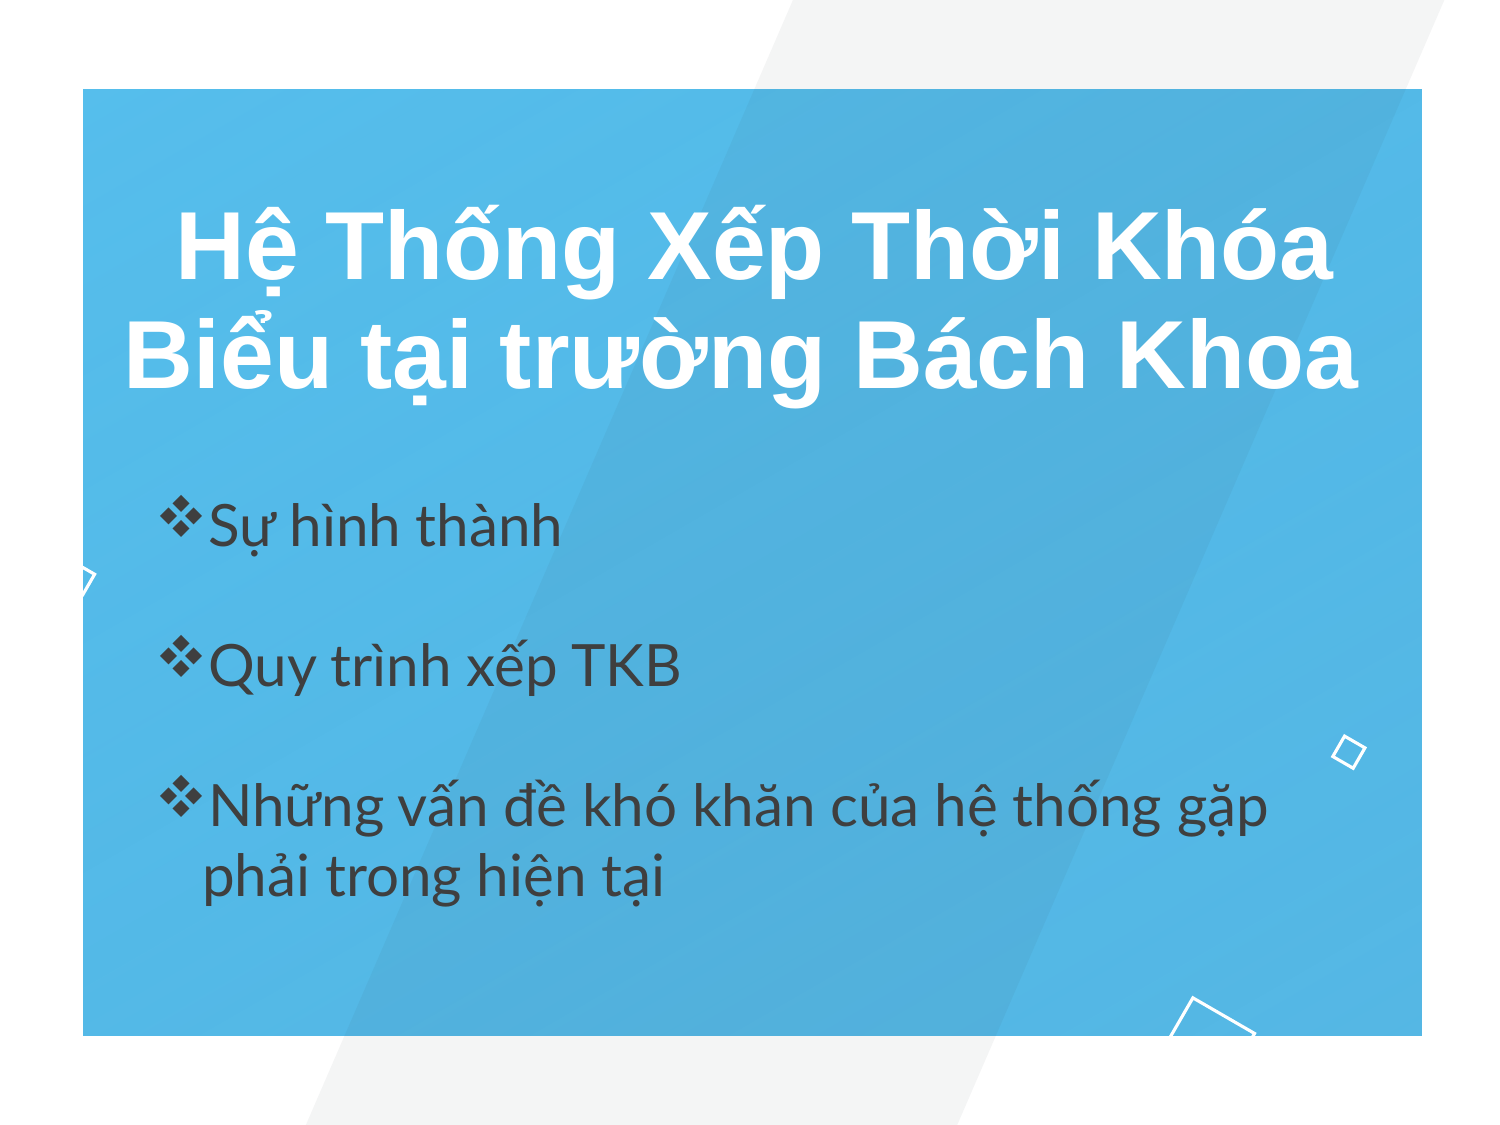

Hệ Thống Xếp Thời Khóa Biểu tại trường Bách Khoa
Sự hình thành

Quy trình xếp TKB

Những vấn đề khó khăn của hệ thống gặp phải trong hiện tại